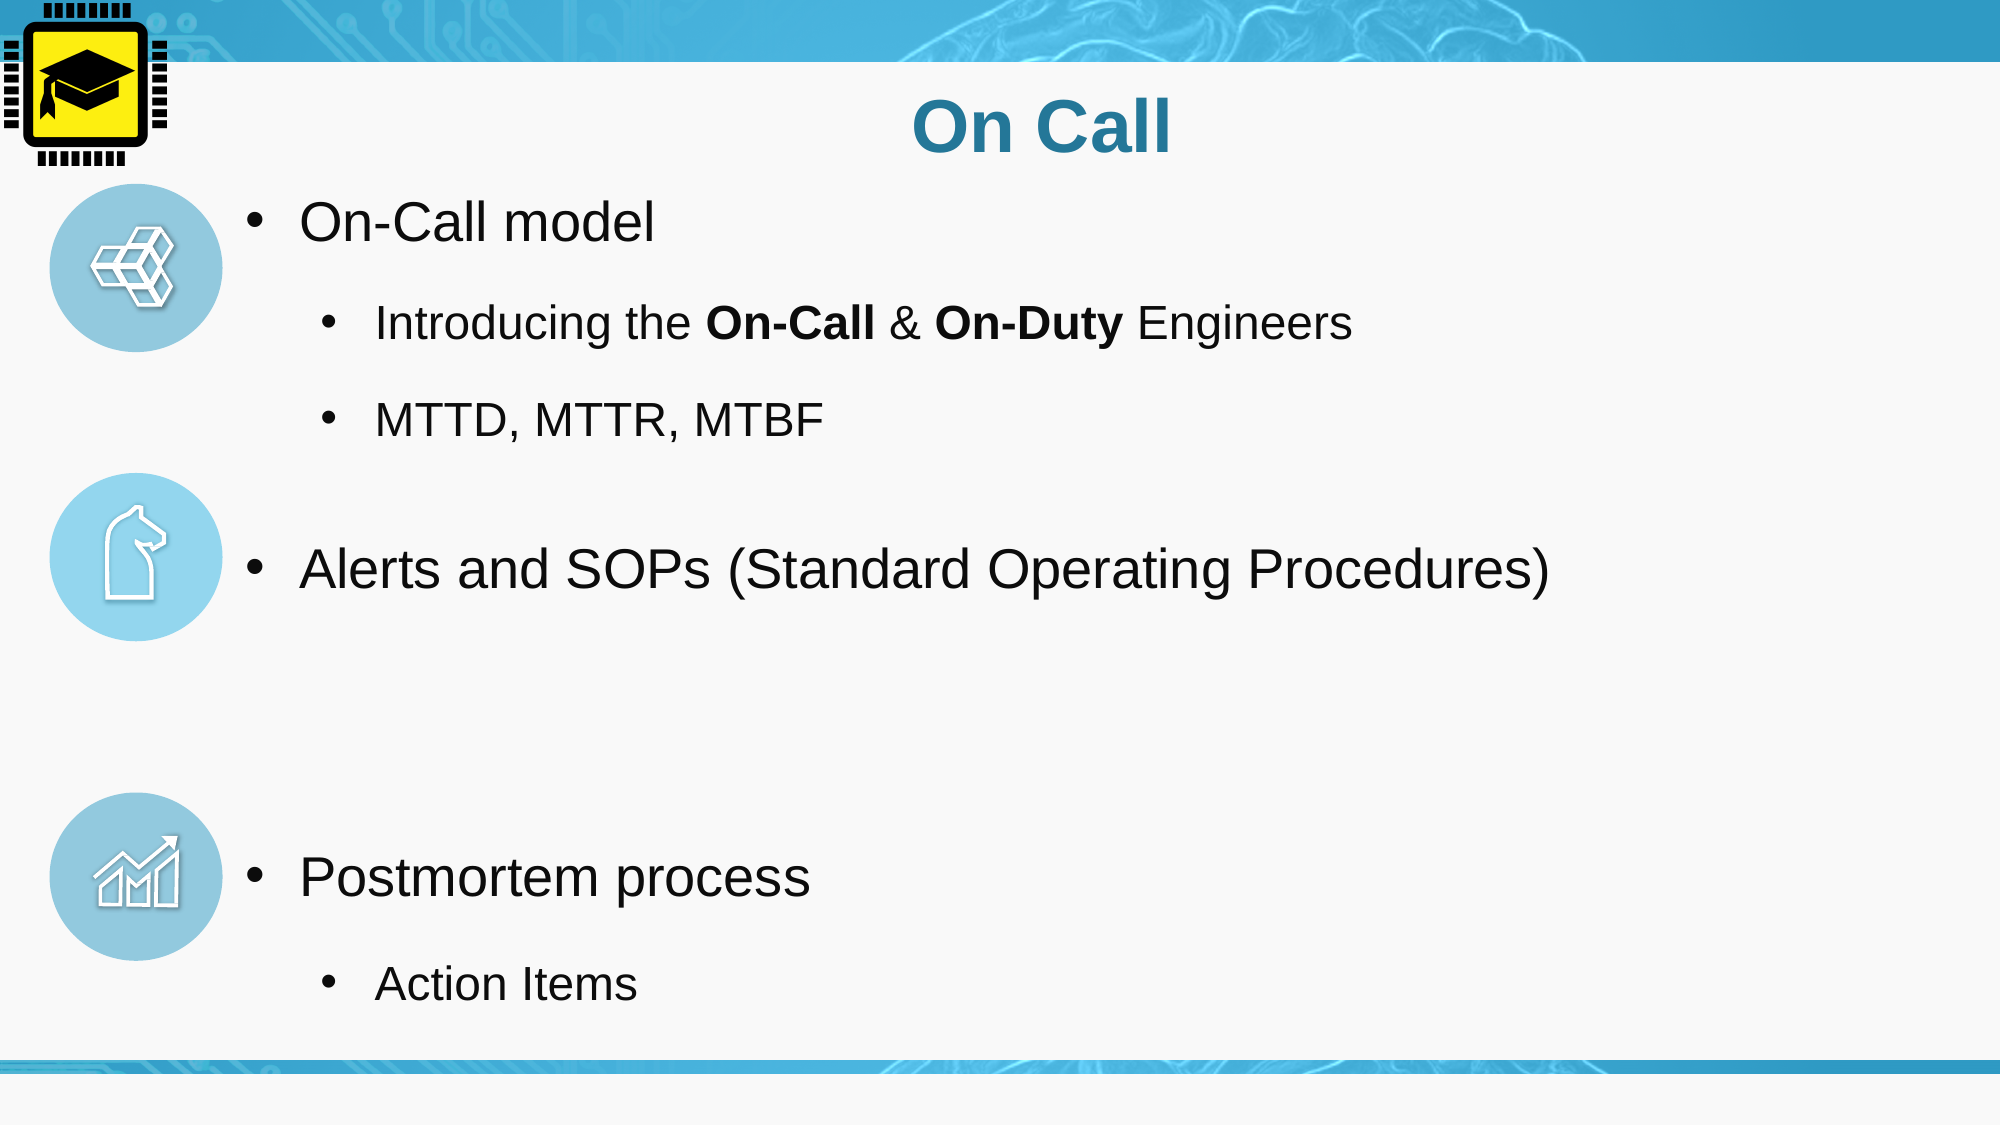

# On Call

On-Call model
Introducing the On-Call & On-Duty Engineers
MTTD, MTTR, MTBF
Alerts and SOPs (Standard Operating Procedures)

Postmortem process
Action Items